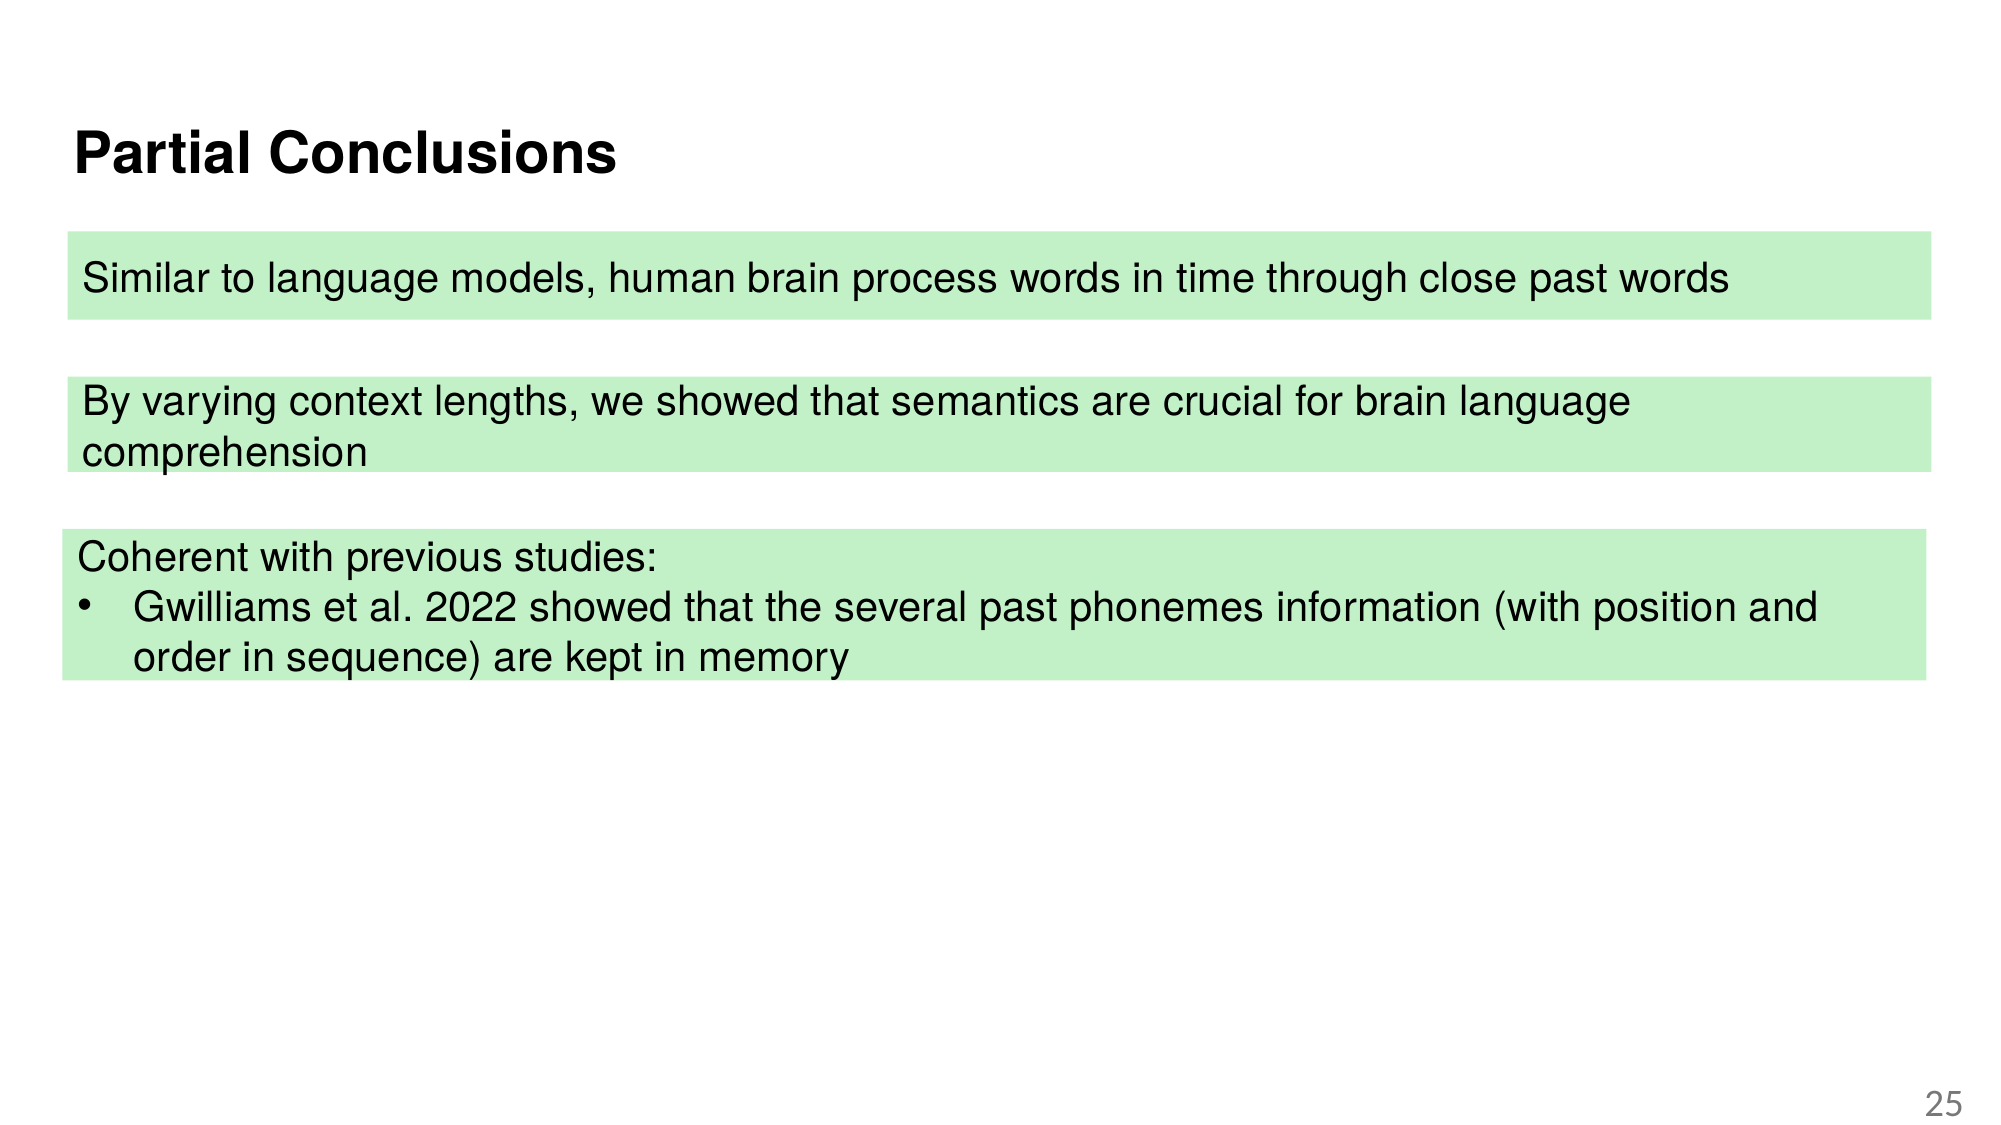

# Partial Conclusions

Similar to language models, human brain process words in time through close past words
By varying context lengths, we showed that semantics are crucial for brain language comprehension
Coherent with previous studies:
Gwilliams et al. 2022 showed that the several past phonemes information (with position and order in sequence) are kept in memory
25